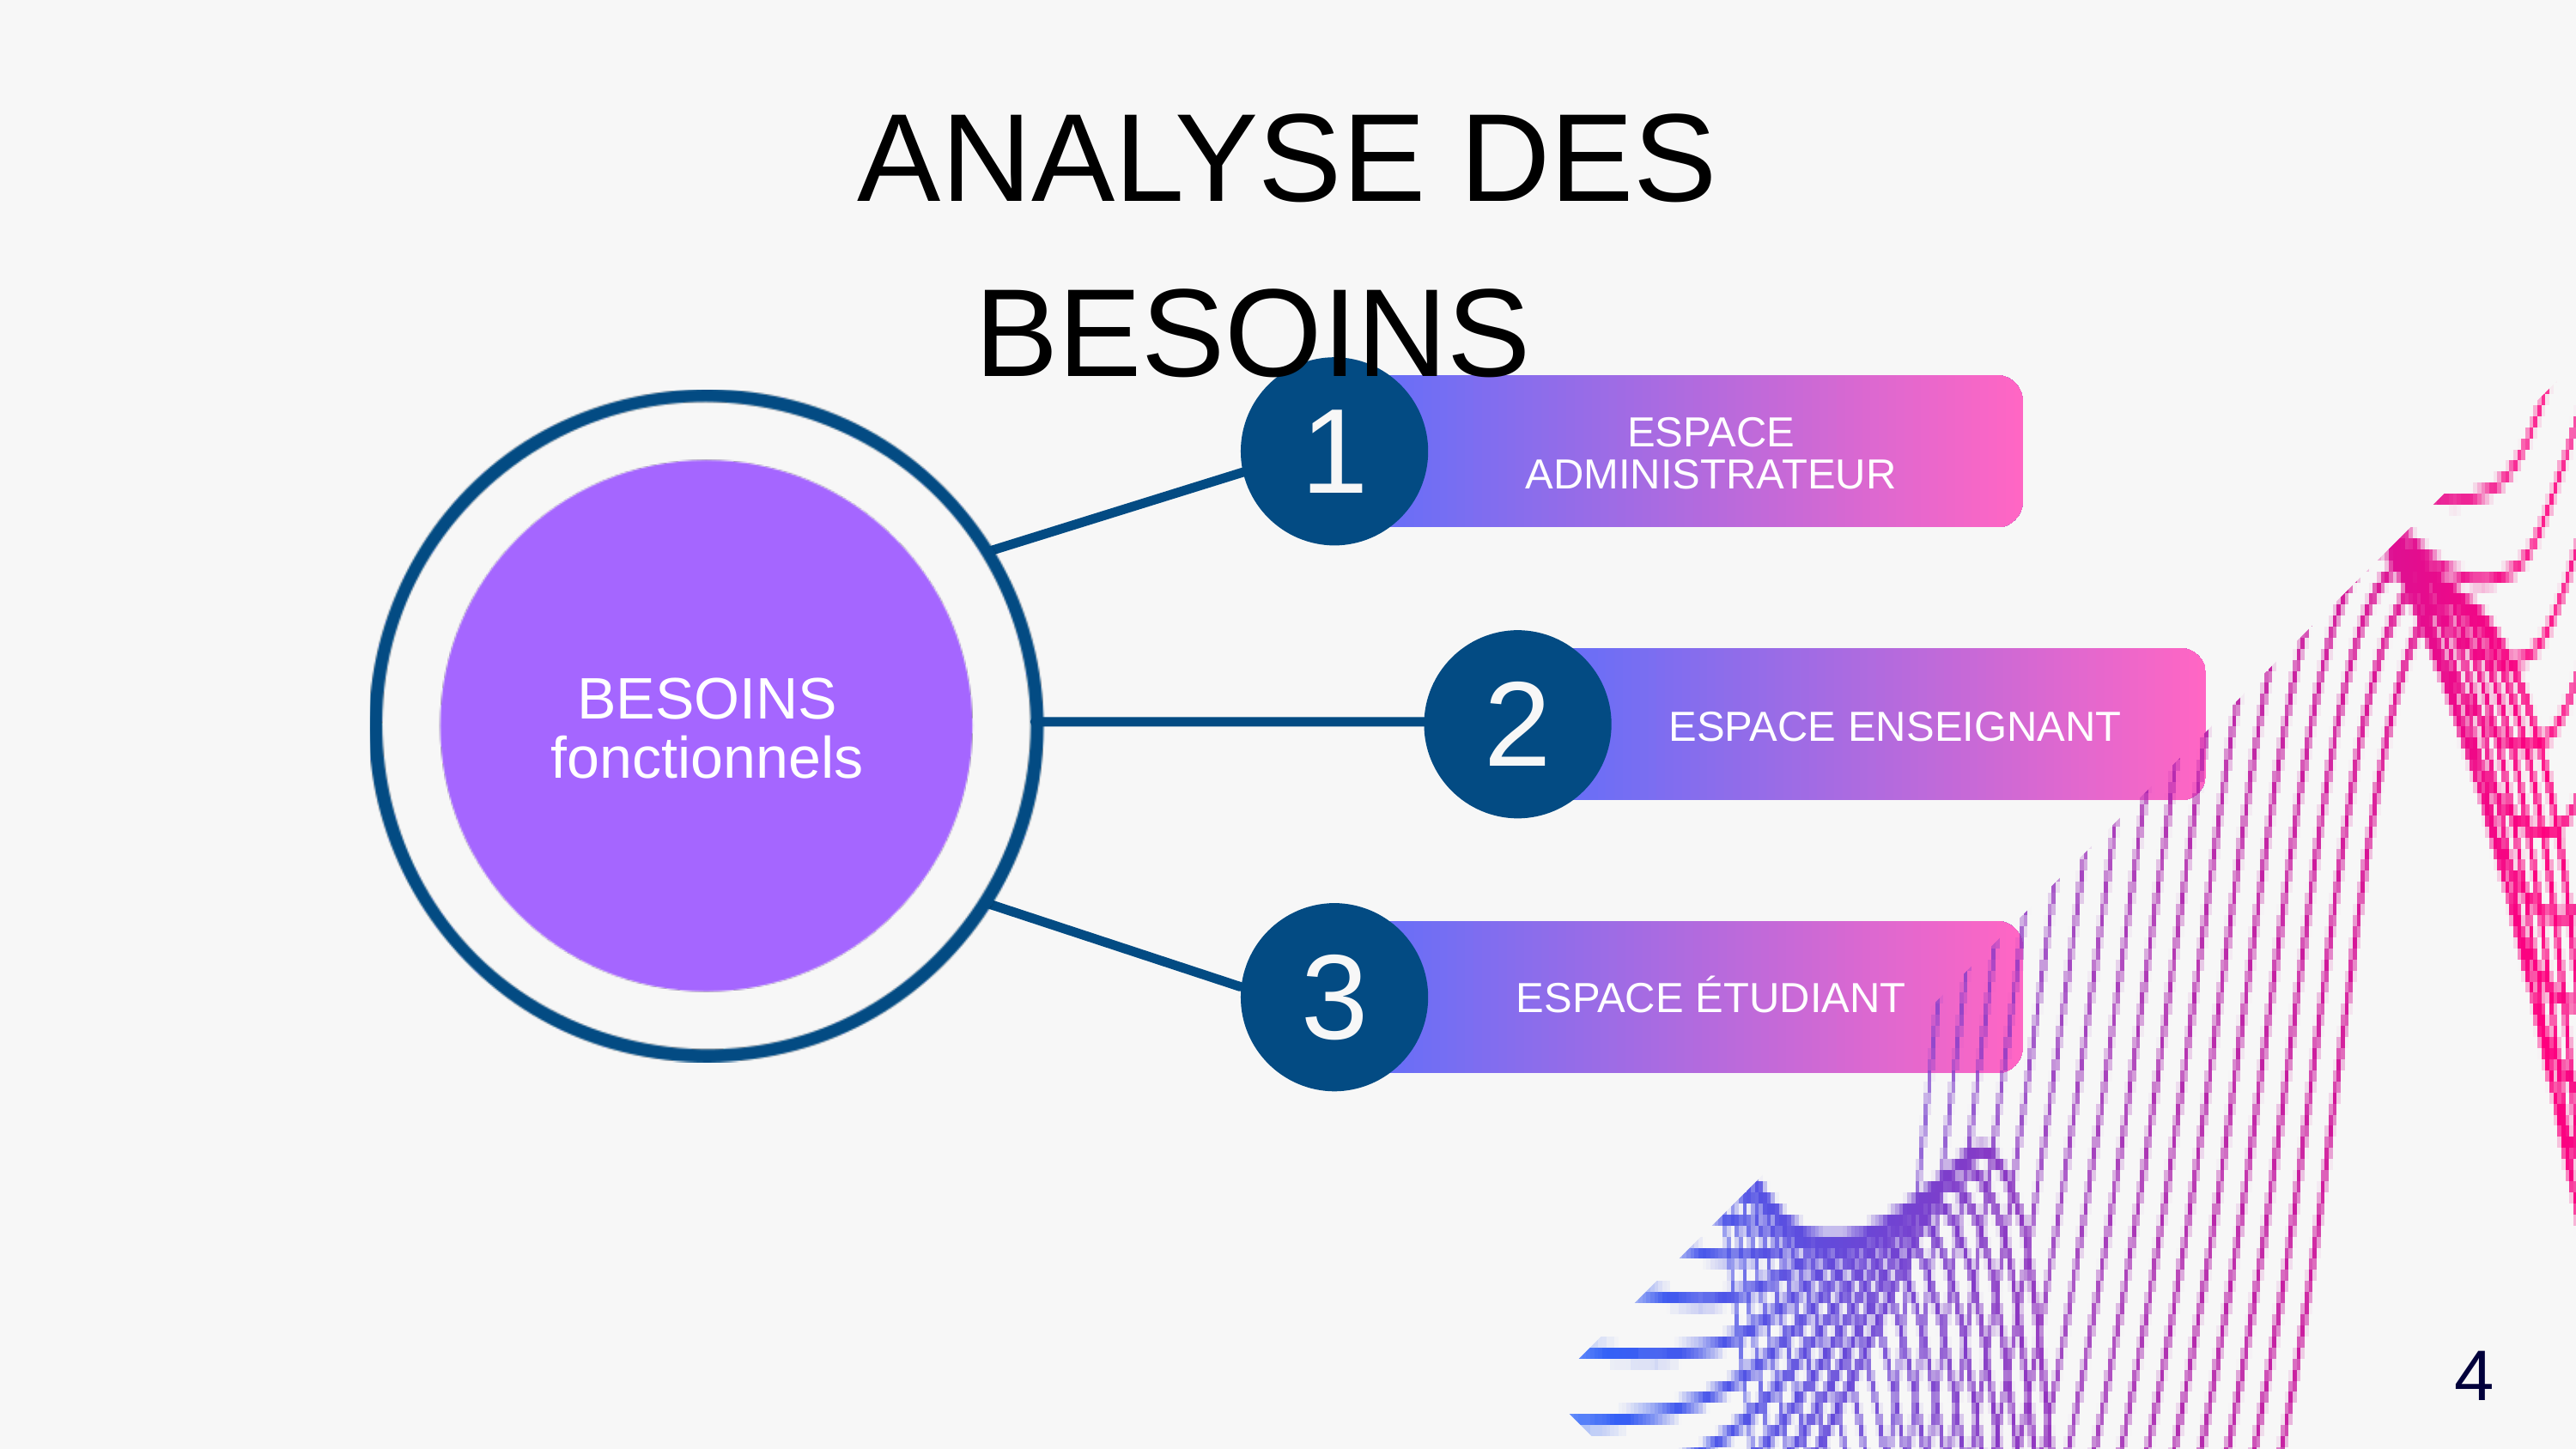

ANALYSE DES BESOINS

1
ESPACE ADMINISTRATEUR

2
BESOINS fonctionnels
ESPACE ENSEIGNANT

3

ESPACE ÉTUDIANT
4